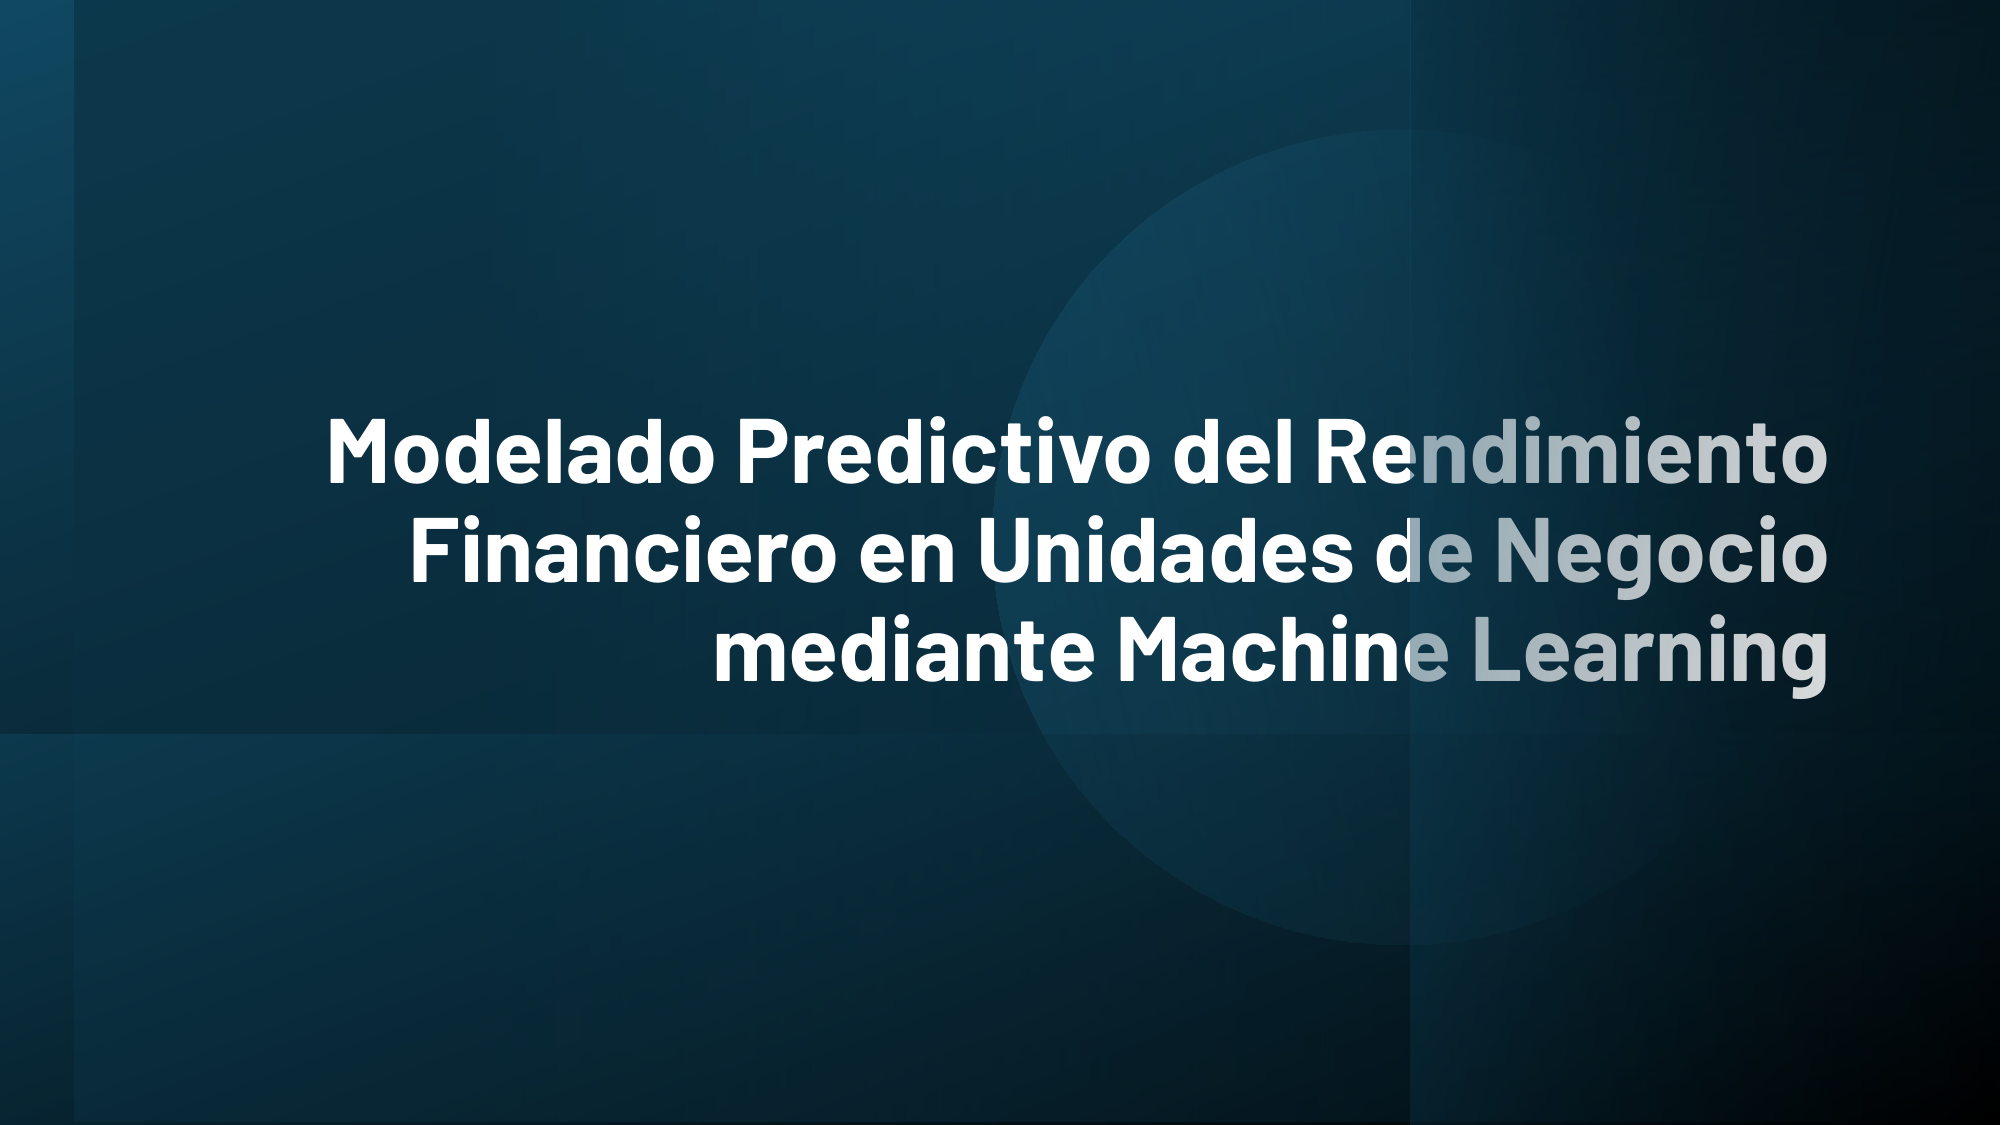

# Modelado Predictivo del Rendimiento Financiero en Unidades de Negocio mediante Machine Learning